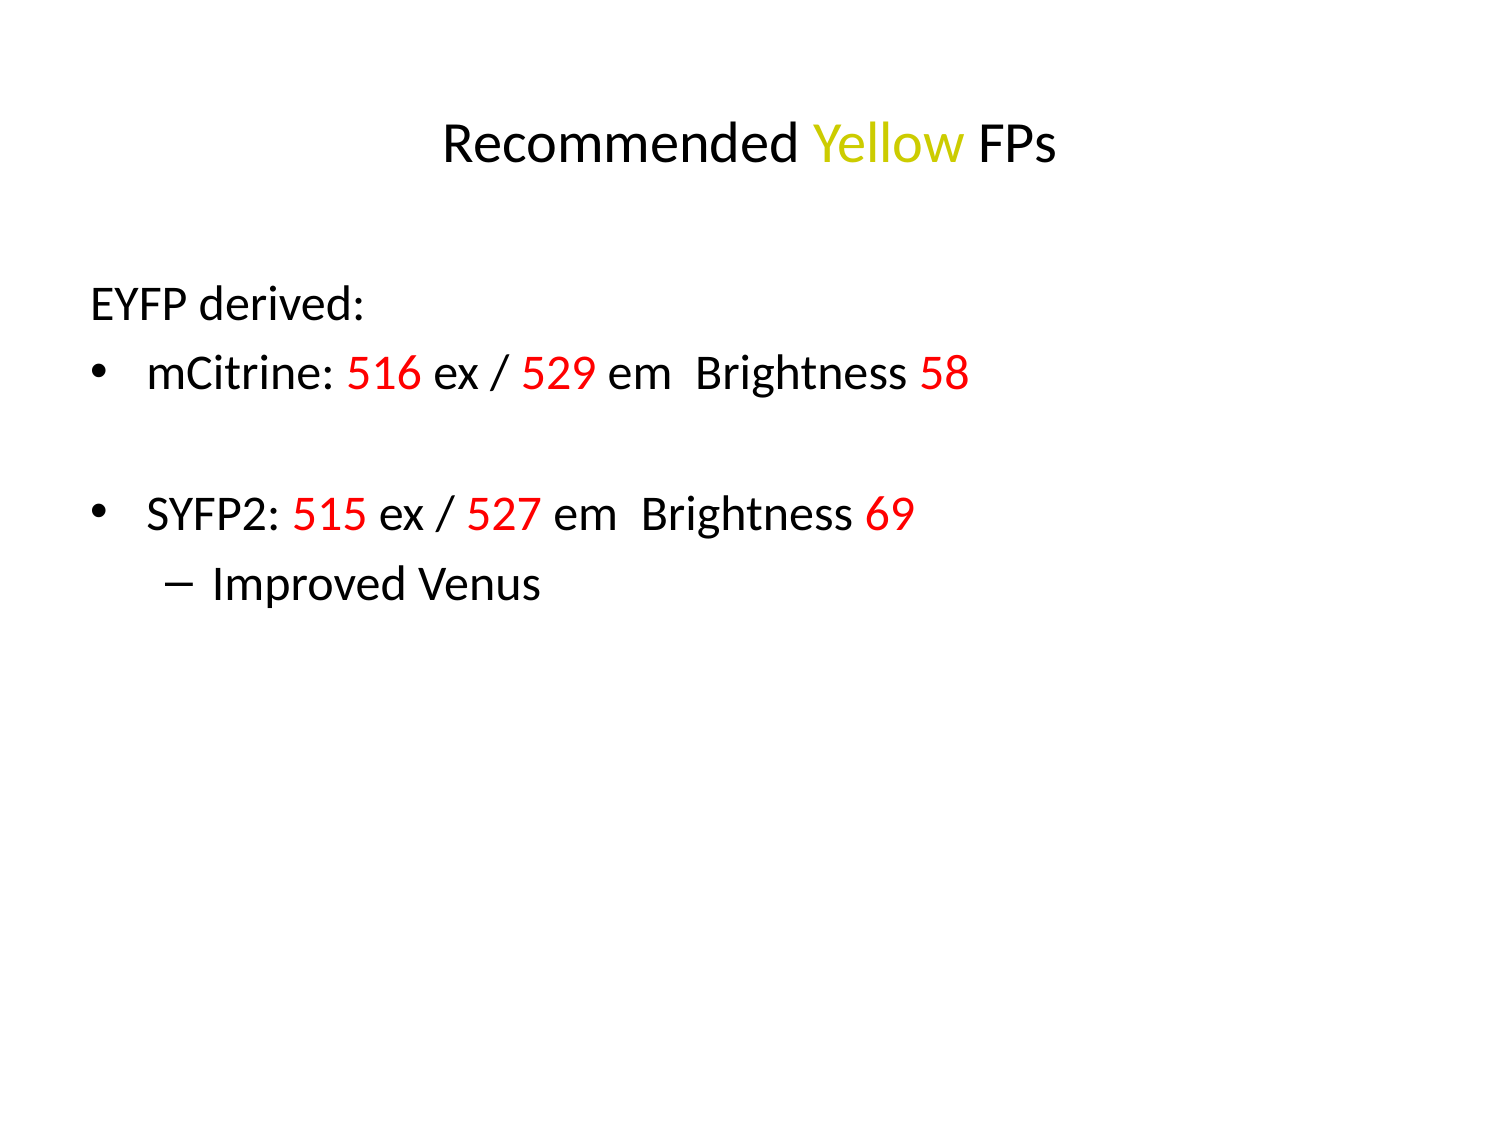

# Recommended Yellow FPs
EYFP derived:
mCitrine: 516 ex / 529 em  Brightness 58

SYFP2: 515 ex / 527 em  Brightness 69
Improved Venus